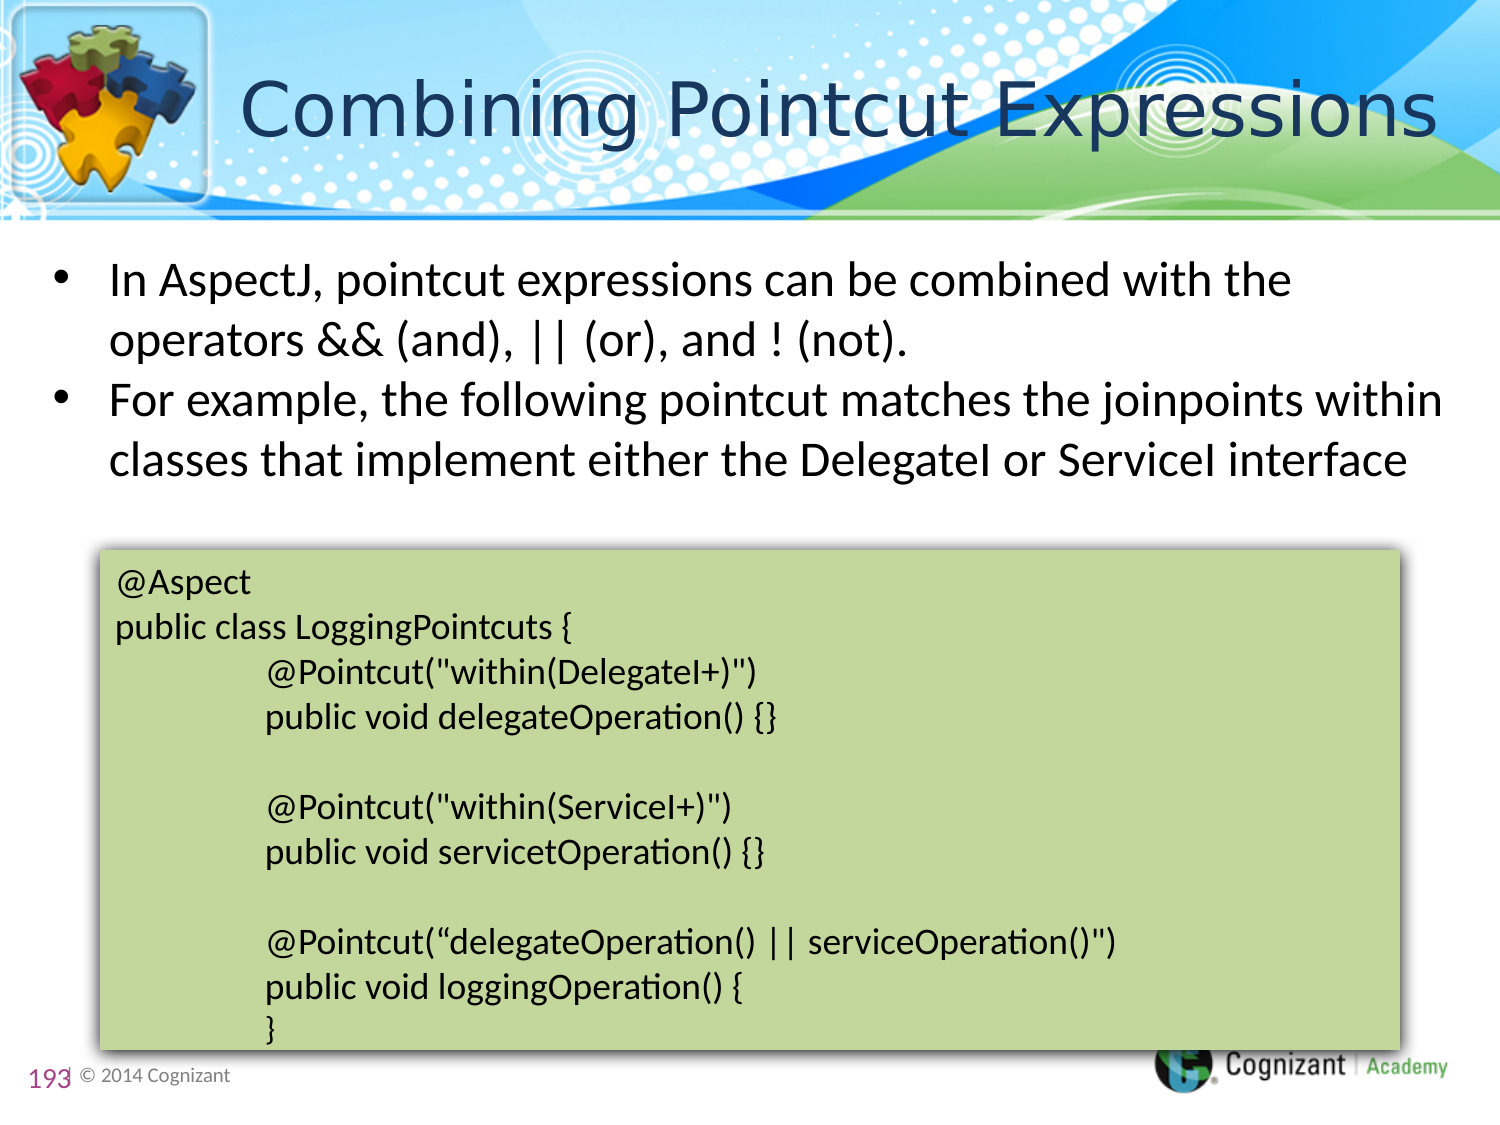

# Combining Pointcut Expressions
In AspectJ, pointcut expressions can be combined with the operators && (and), || (or), and ! (not).
For example, the following pointcut matches the joinpoints within classes that implement either the DelegateI or ServiceI interface

@Aspect
public class LoggingPointcuts {
	@Pointcut("within(DelegateI+)")
	public void delegateOperation() {}

	@Pointcut("within(ServiceI+)")
	public void servicetOperation() {}

	@Pointcut(“delegateOperation() || serviceOperation()")
	public void loggingOperation() {
	}
193